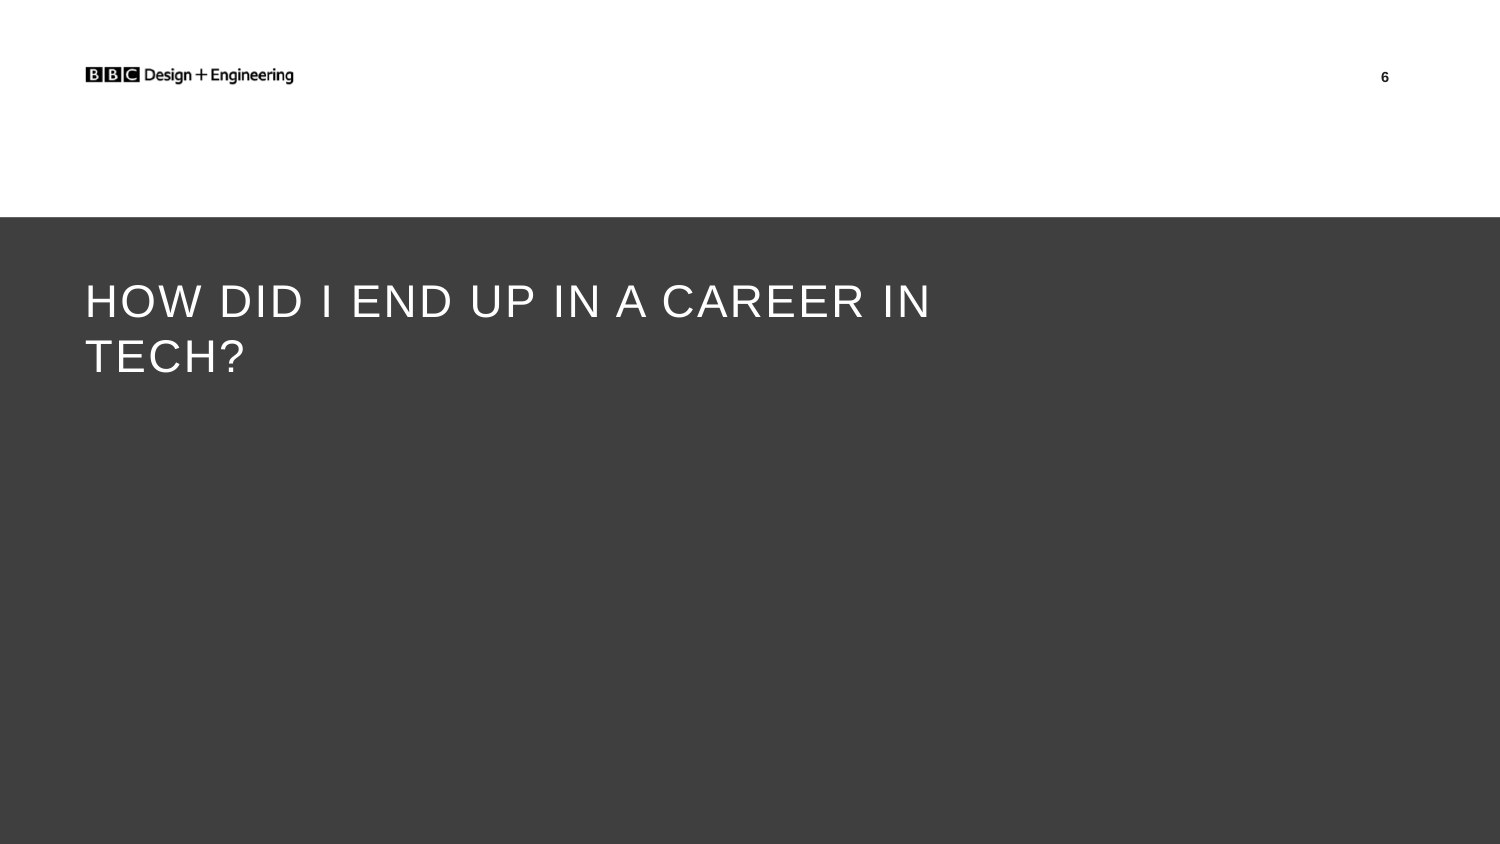

How did I end up in a career in tech?